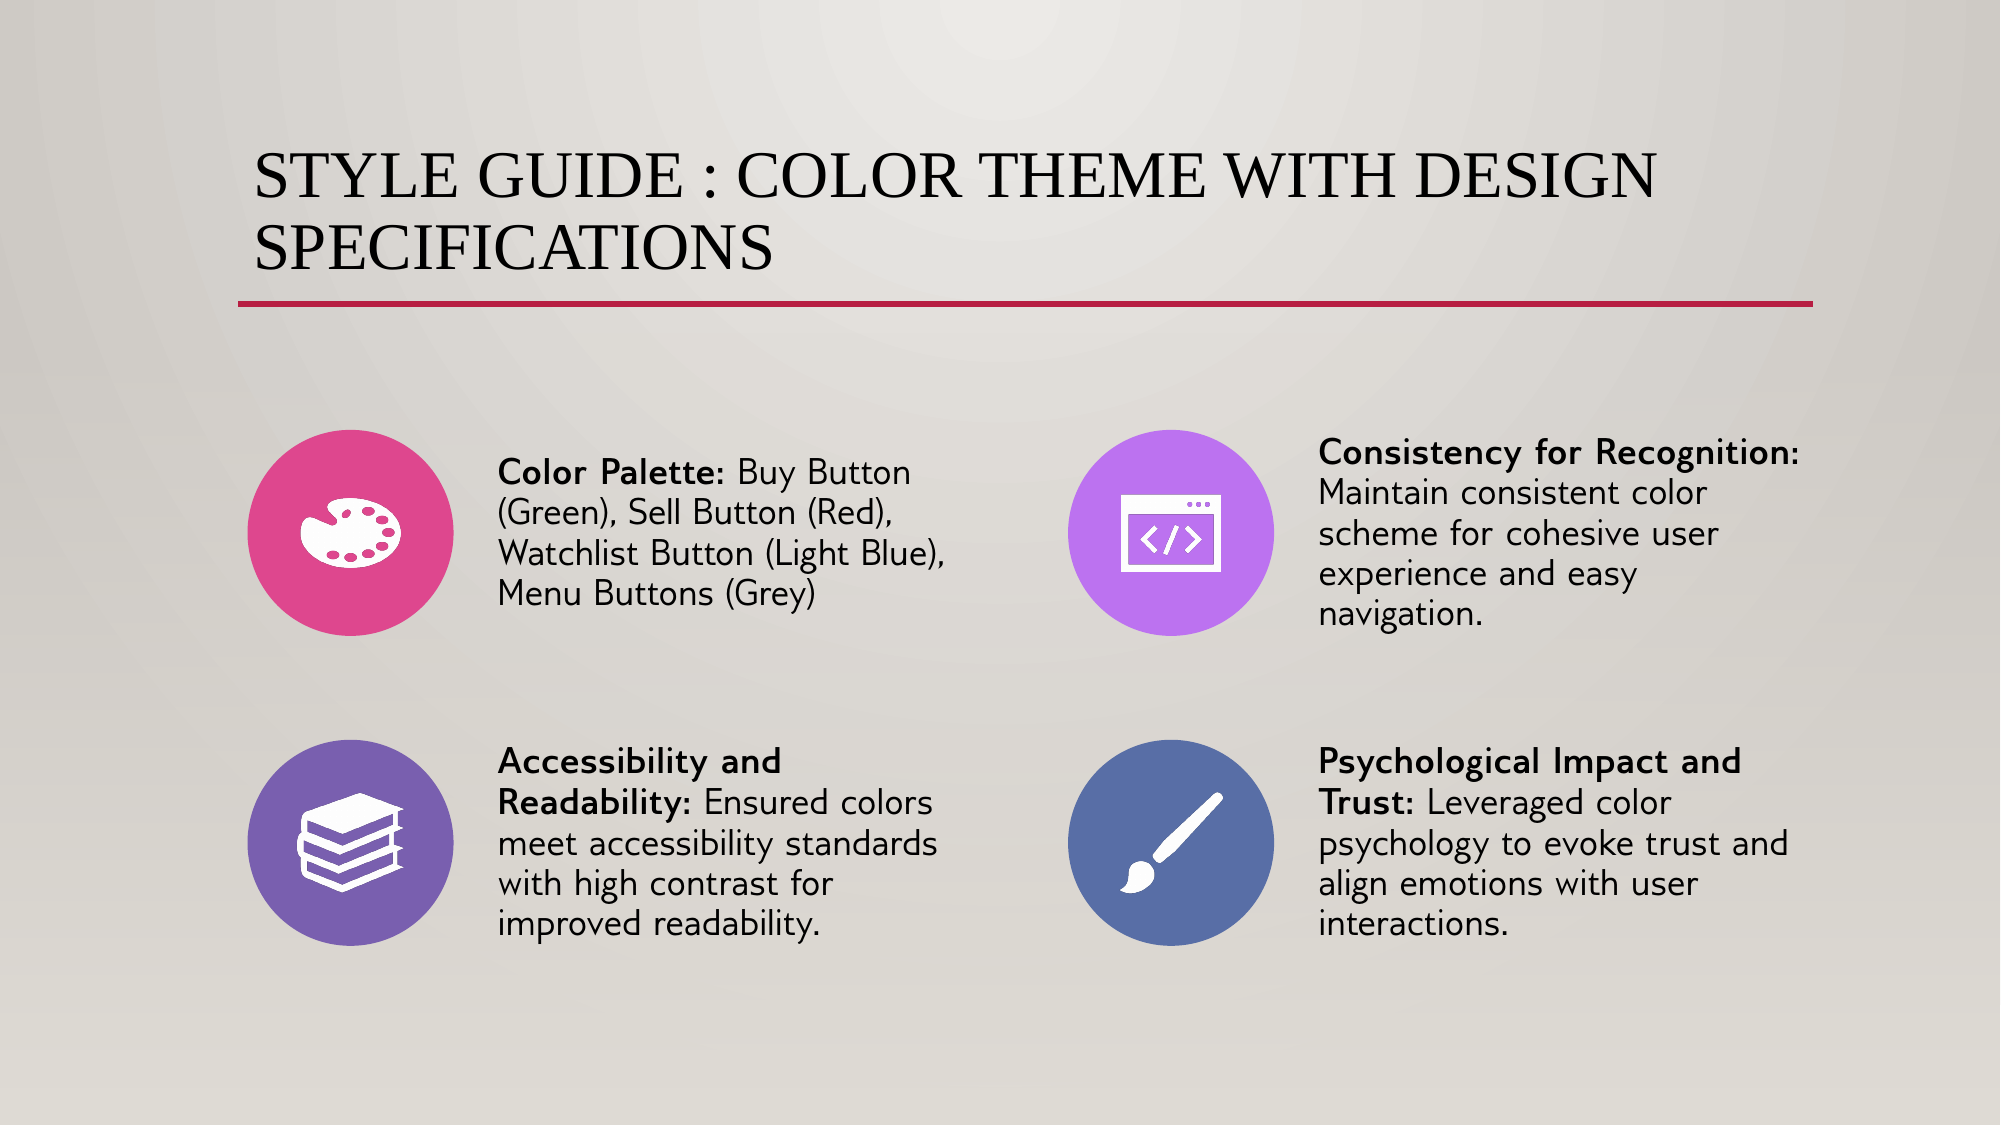

# Style guide : Color theme with design specifications

Color Palette: Buy Button (Green), Sell Button (Red), Watchlist Button (Light Blue), Menu Buttons (Grey)
Consistency for Recognition: Maintain consistent color scheme for cohesive user experience and easy navigation.
Accessibility and Readability: Ensured colors meet accessibility standards with high contrast for improved readability.
Psychological Impact and Trust: Leveraged color psychology to evoke trust and align emotions with user interactions.